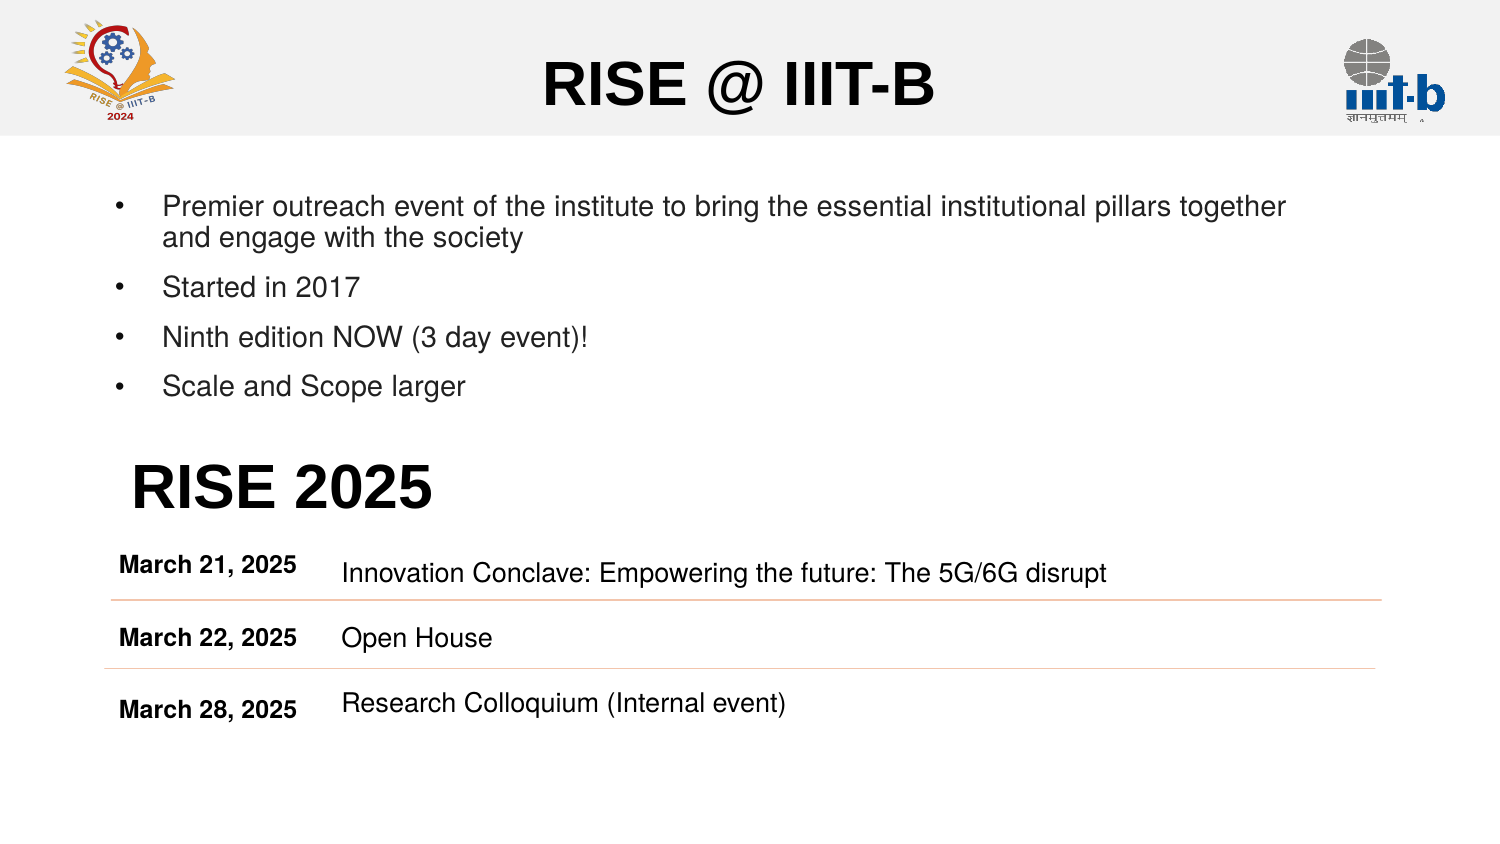

RISE @ IIIT-B
Premier outreach event of the institute to bring the essential institutional pillars together and engage with the society
Started in 2017
Ninth edition NOW (3 day event)!
Scale and Scope larger
RISE 2025
March 21, 2025

March 22, 2025

March 28, 2025
Innovation Conclave: Empowering the future: The 5G/6G disrupt

Open House

Research Colloquium (Internal event)